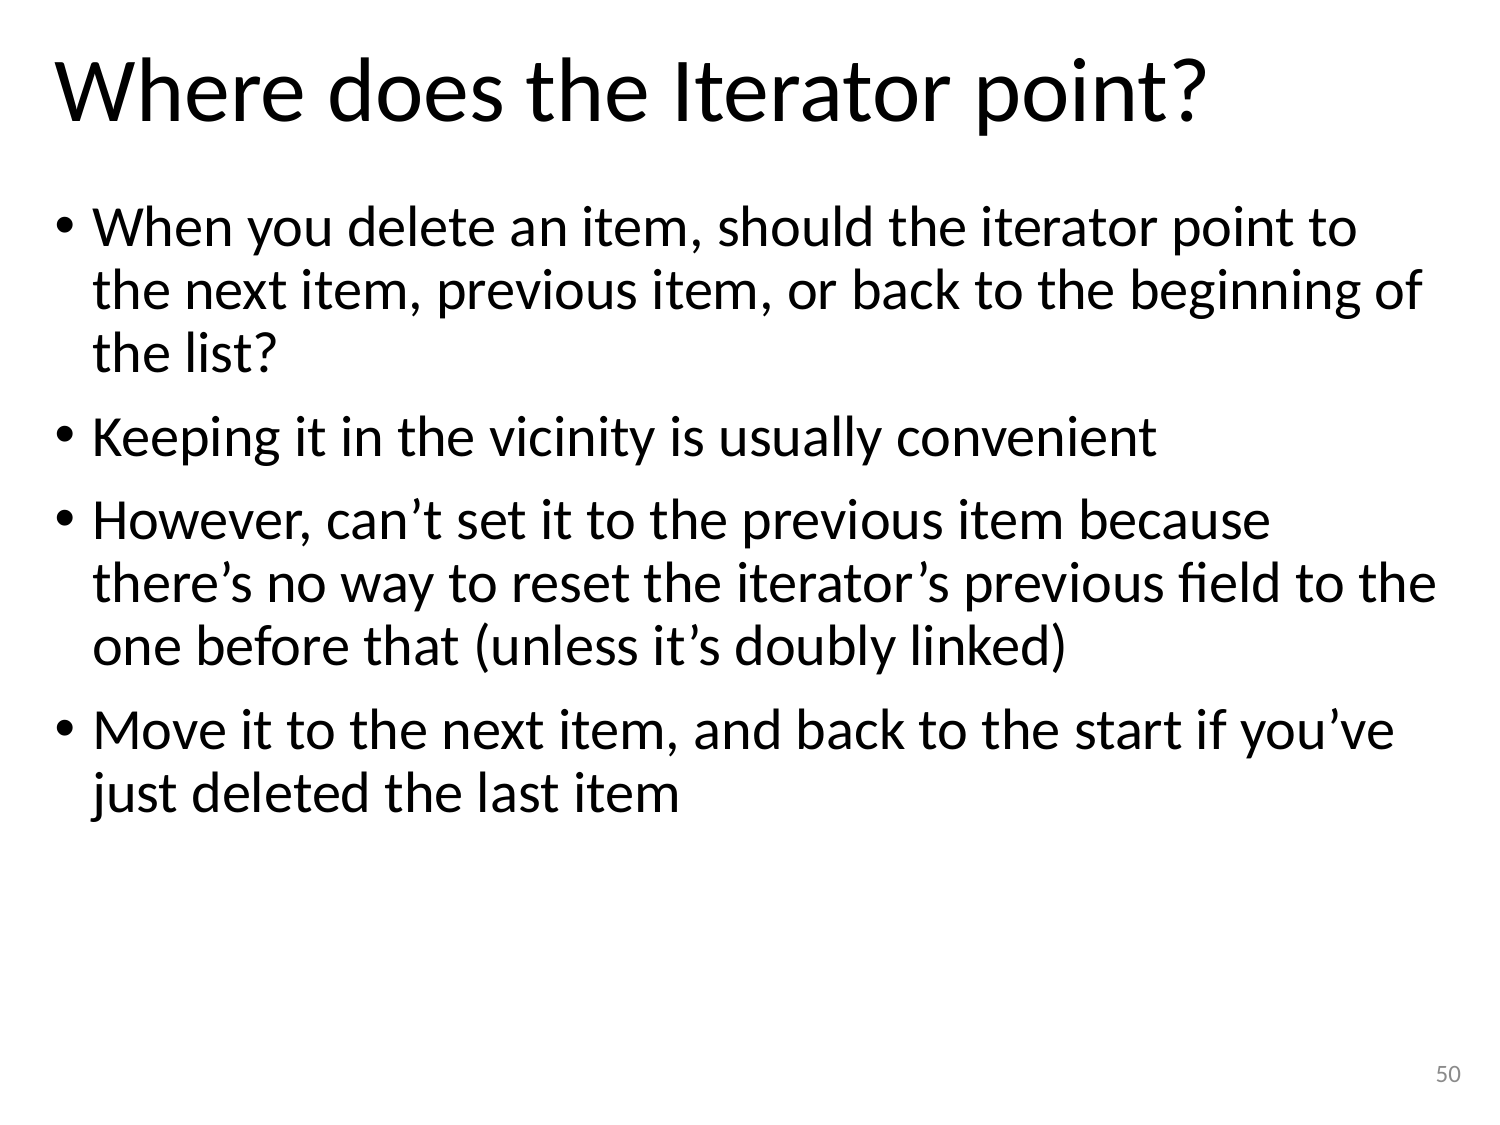

# Where does the Iterator point?
When you delete an item, should the iterator point to the next item, previous item, or back to the beginning of the list?
Keeping it in the vicinity is usually convenient
However, can’t set it to the previous item because there’s no way to reset the iterator’s previous field to the one before that (unless it’s doubly linked)
Move it to the next item, and back to the start if you’ve just deleted the last item
50